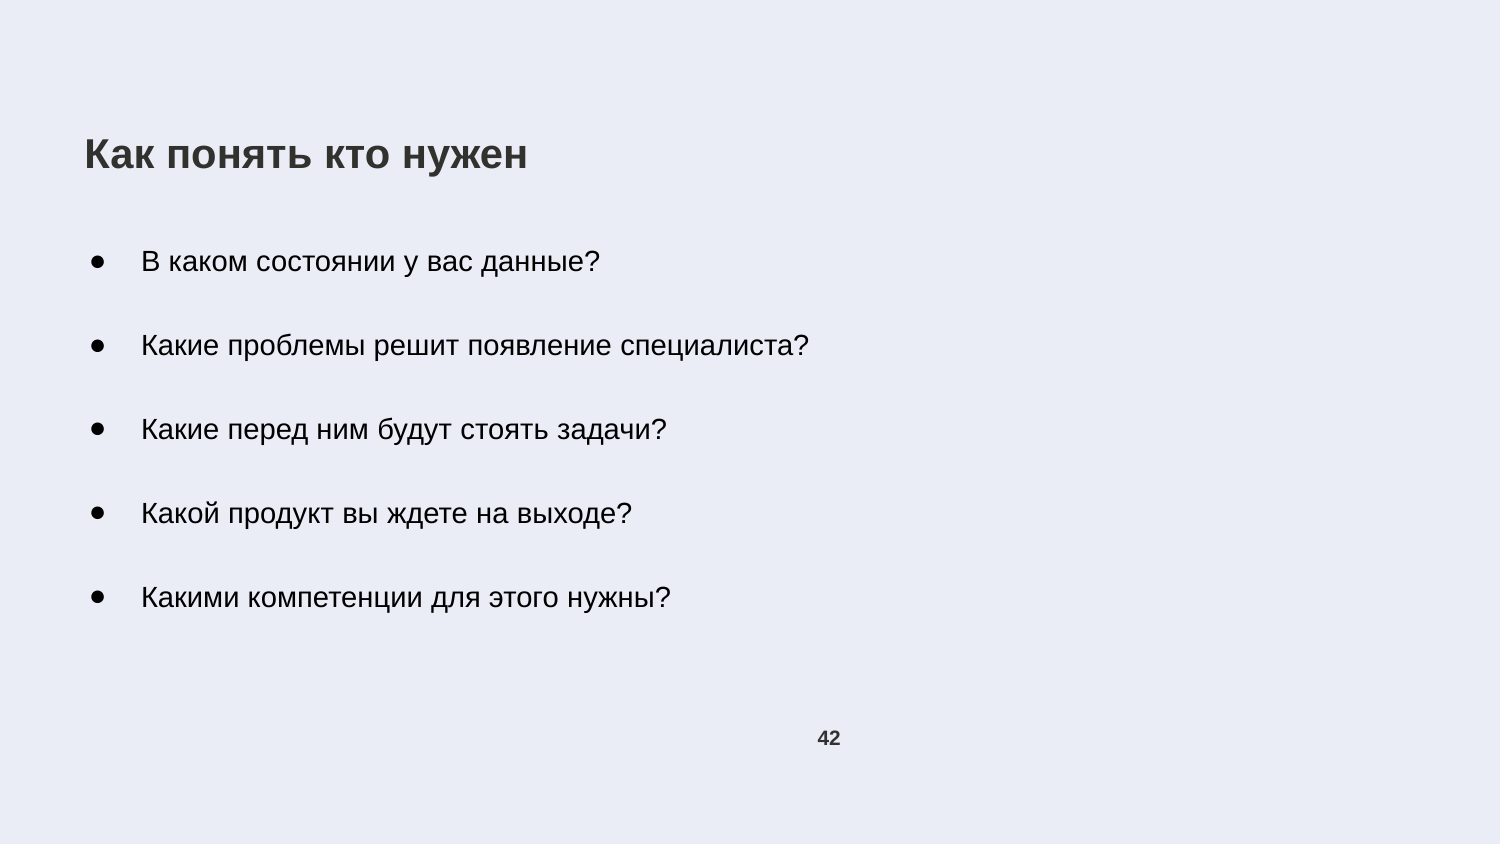

# Как понять кто нужен
В каком состоянии у вас данные?

Какие проблемы решит появление специалиста?

Какие перед ним будут стоять задачи?

Какой продукт вы ждете на выходе?

Какими компетенции для этого нужны?
42